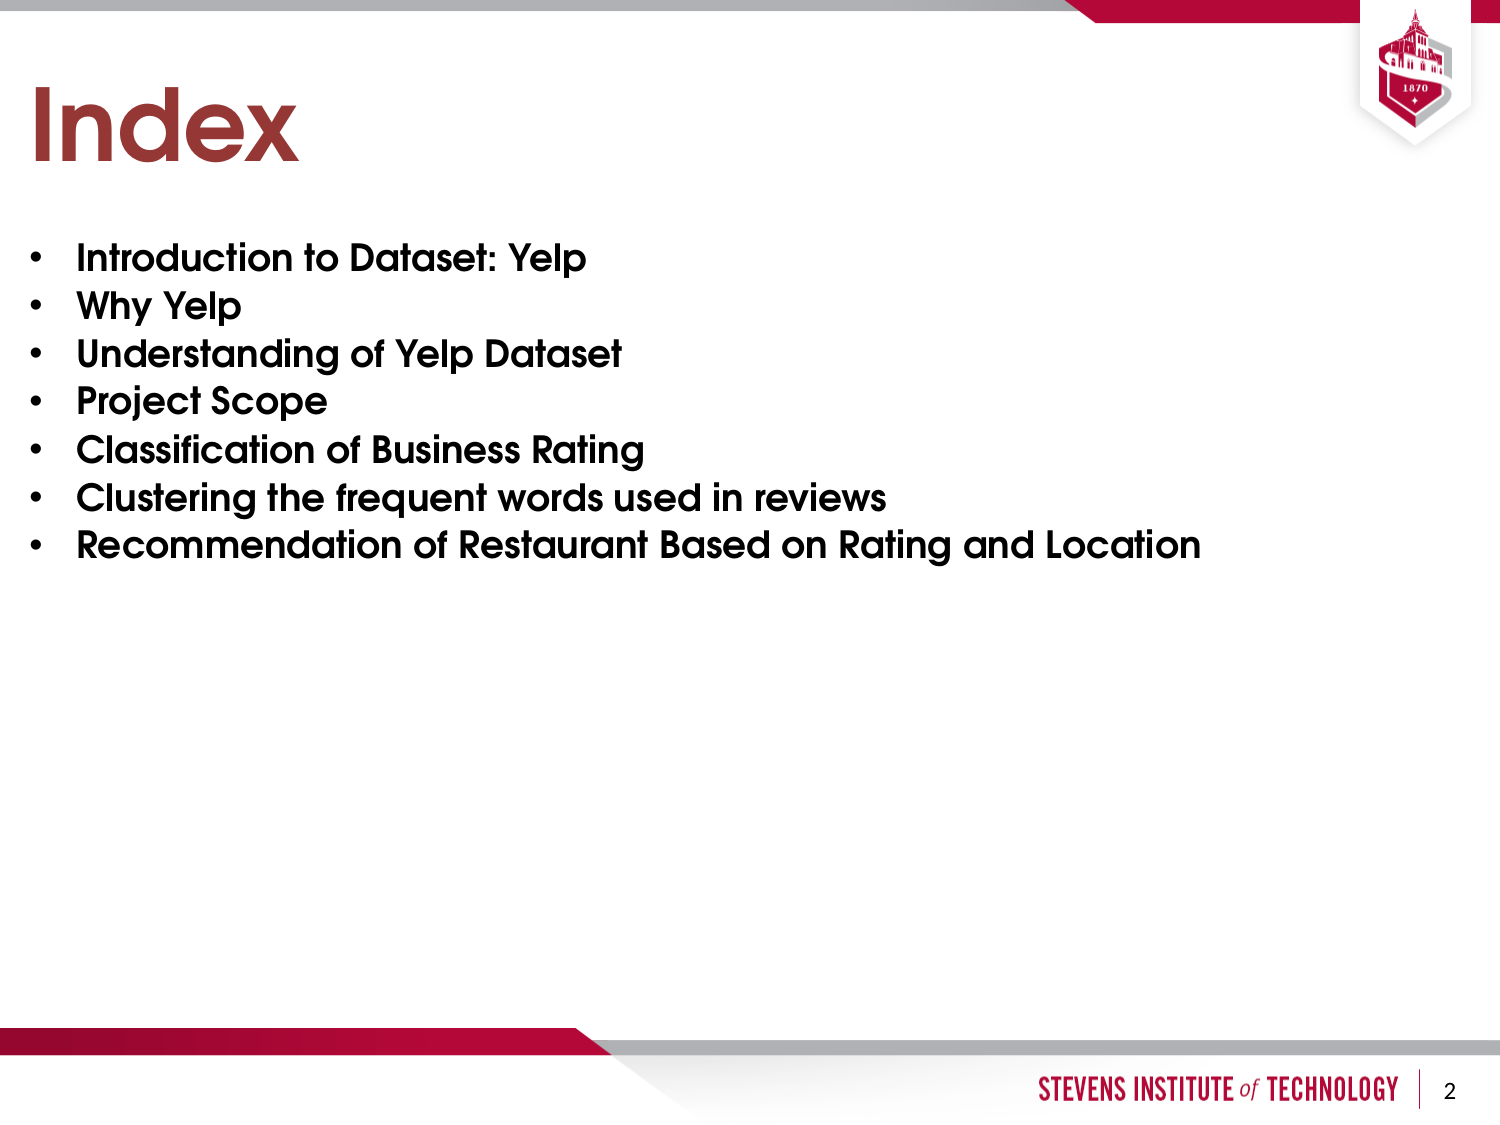

Index

Introduction to Dataset: Yelp
Why Yelp
Understanding of Yelp Dataset
Project Scope
Classification of Business Rating
Clustering the frequent words used in reviews
Recommendation of Restaurant Based on Rating and Location

2